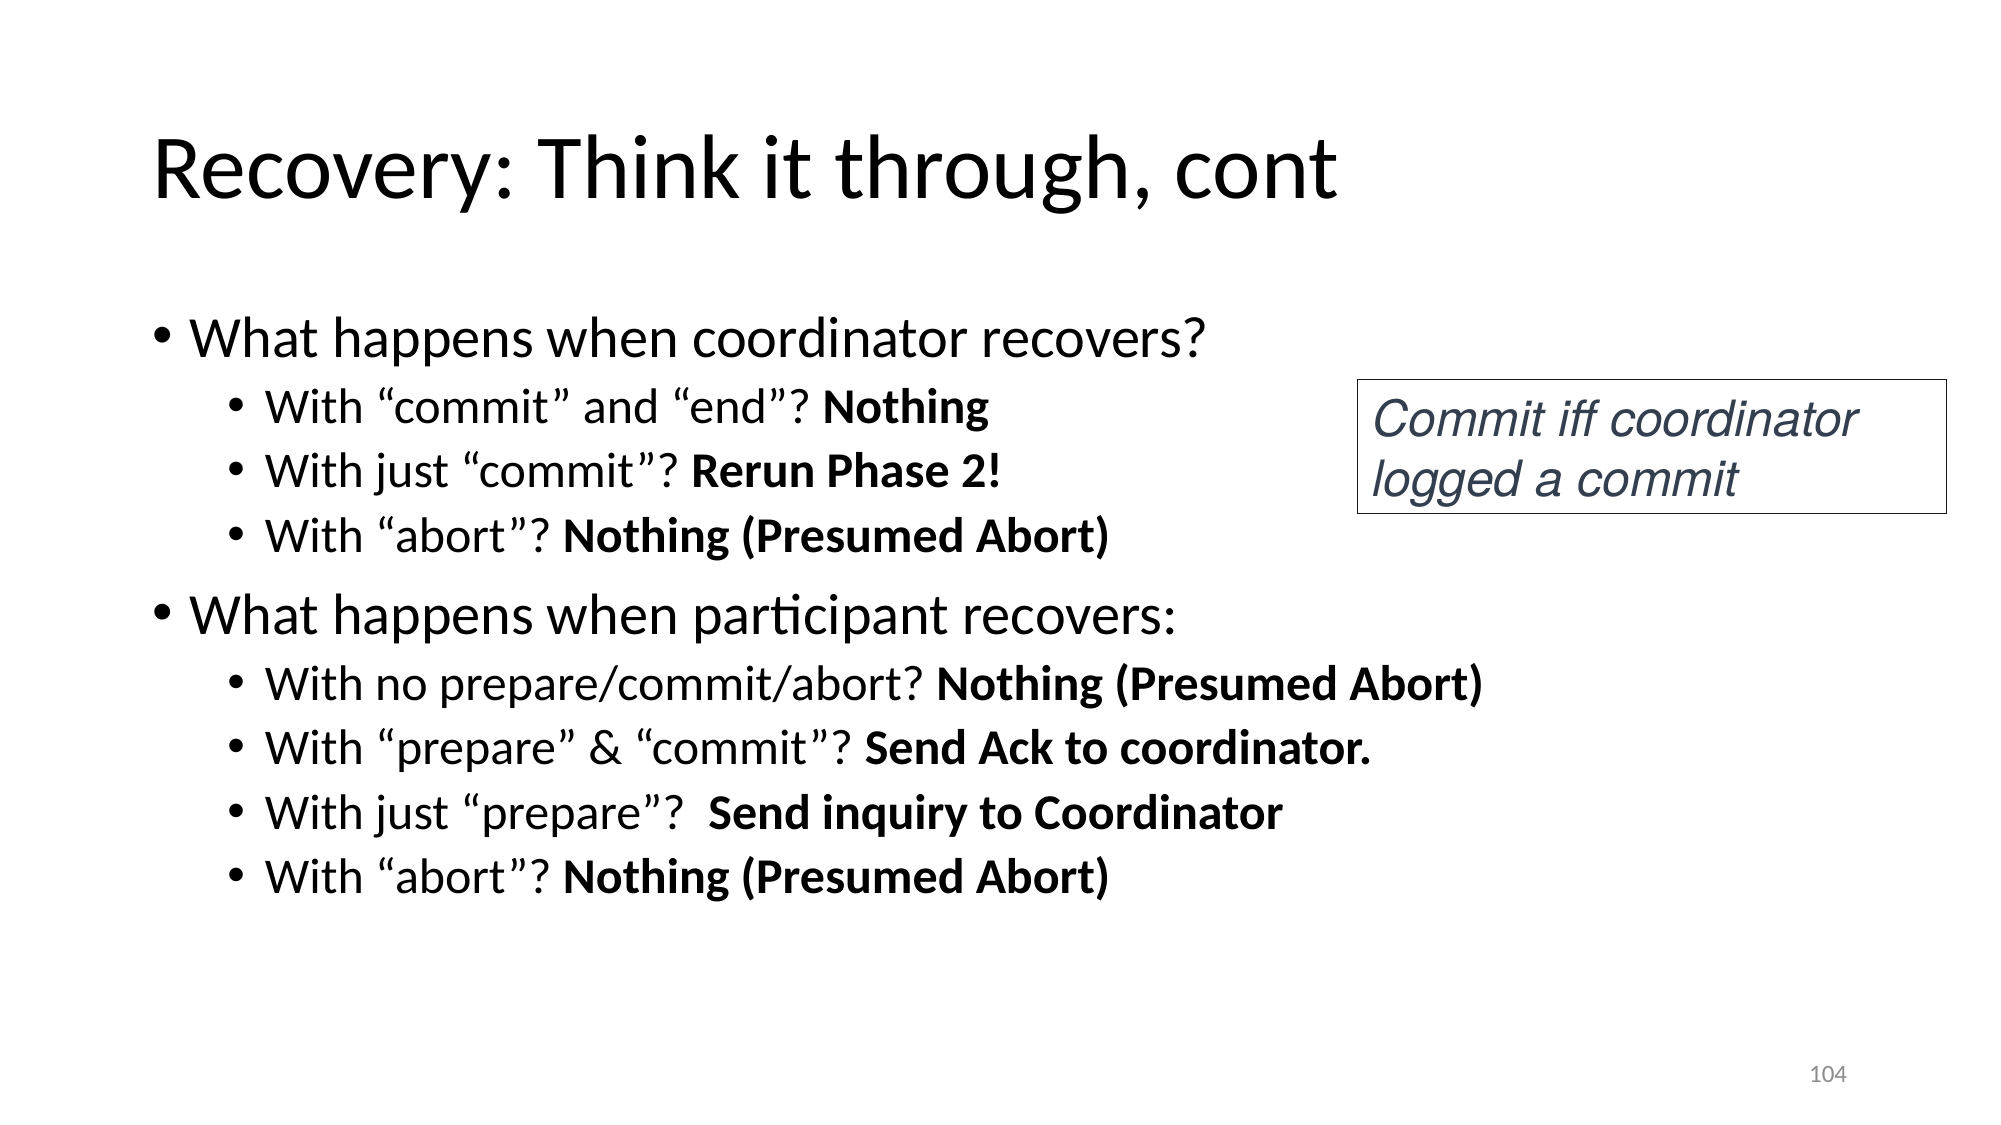

# Recovery: Think it through, cont
What happens when coordinator recovers?
With “commit” and “end”? Nothing
With just “commit”? Rerun Phase 2!
With “abort”? Nothing (Presumed Abort)
What happens when participant recovers:
With no prepare/commit/abort? Nothing (Presumed Abort)
With “prepare” & “commit”? Send Ack to coordinator.
With just “prepare”?  Send inquiry to Coordinator
With “abort”? Nothing (Presumed Abort)
Commit iff coordinator logged a commit
104